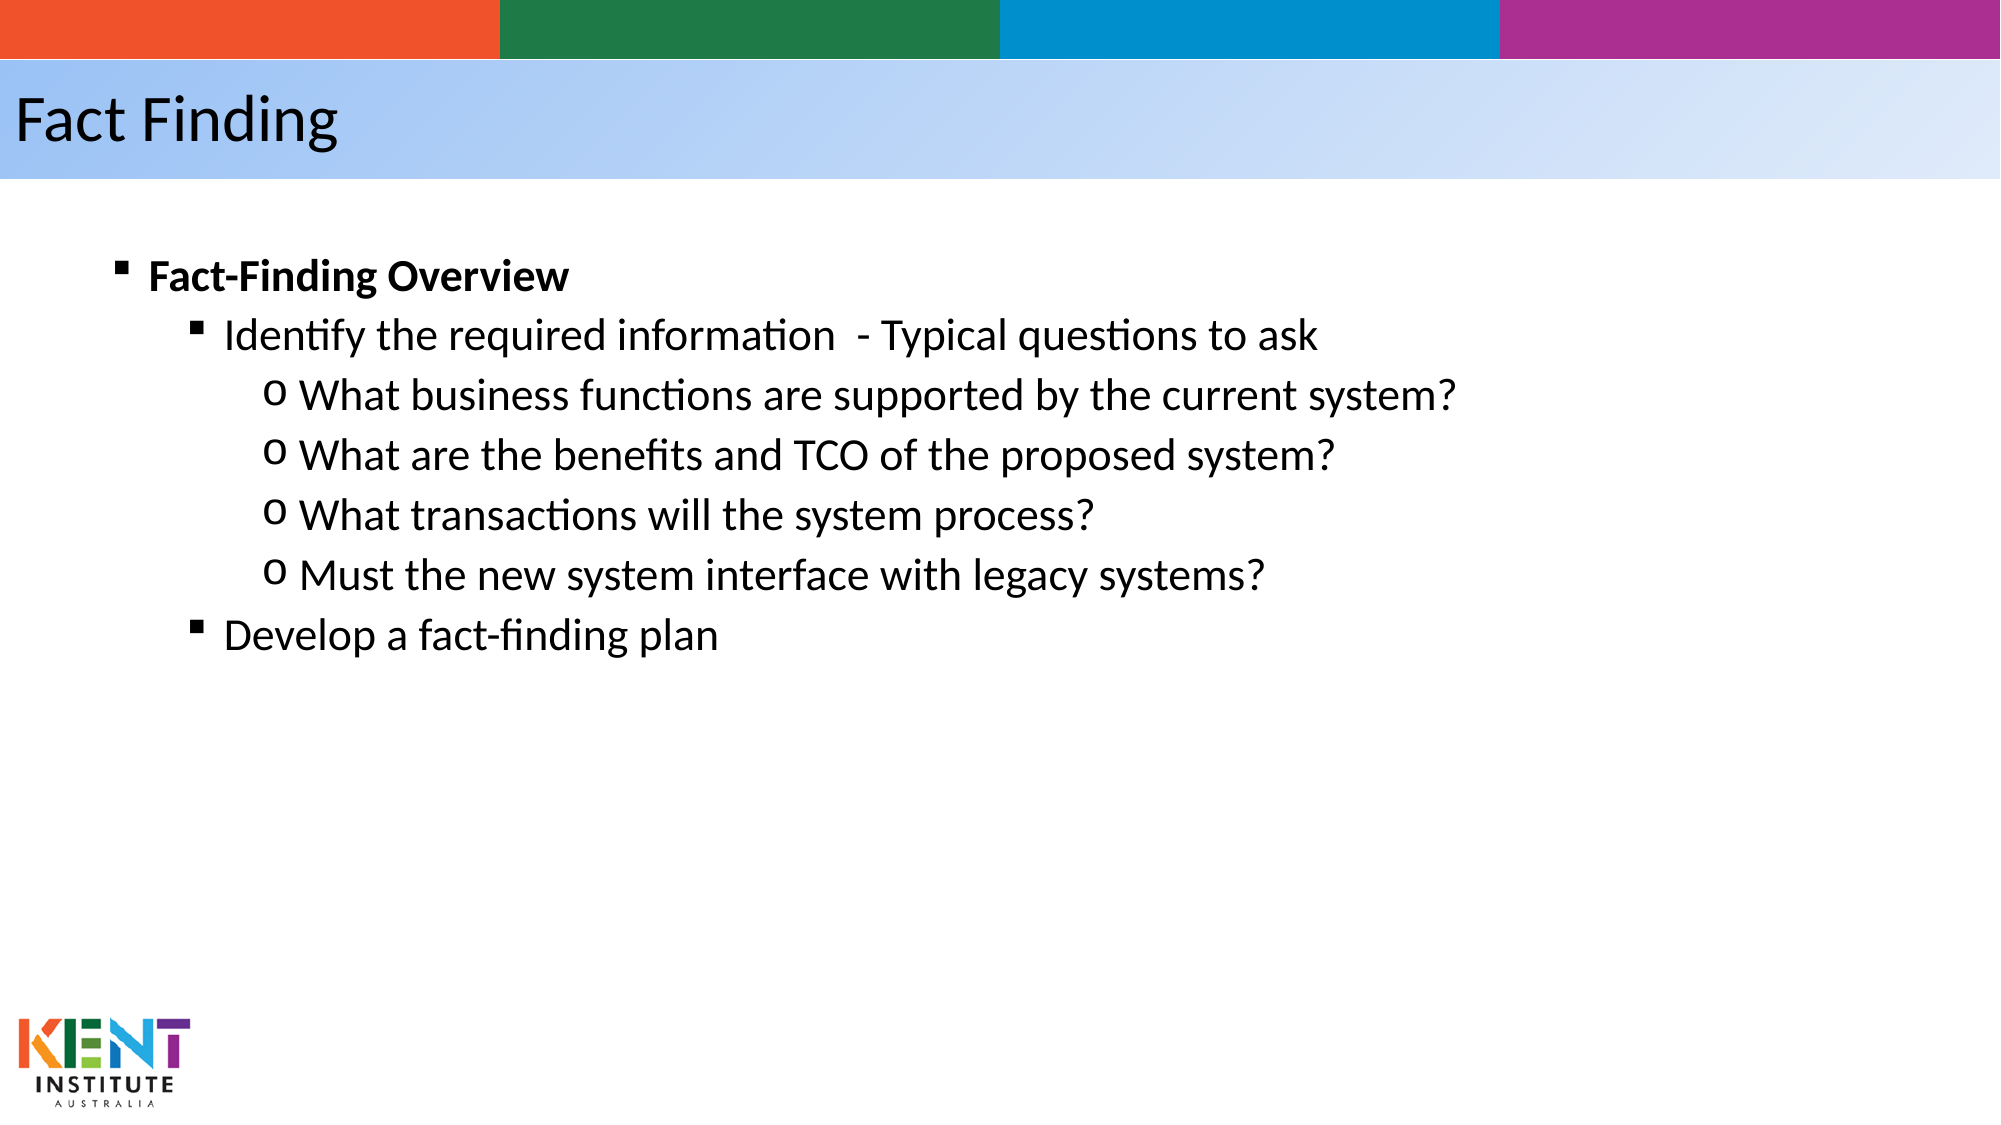

# Fact Finding
Fact-Finding Overview
Identify the required information  - Typical questions to ask
What business functions are supported by the current system?
What are the benefits and TCO of the proposed system?
What transactions will the system process?
Must the new system interface with legacy systems?
Develop a fact-finding plan
32